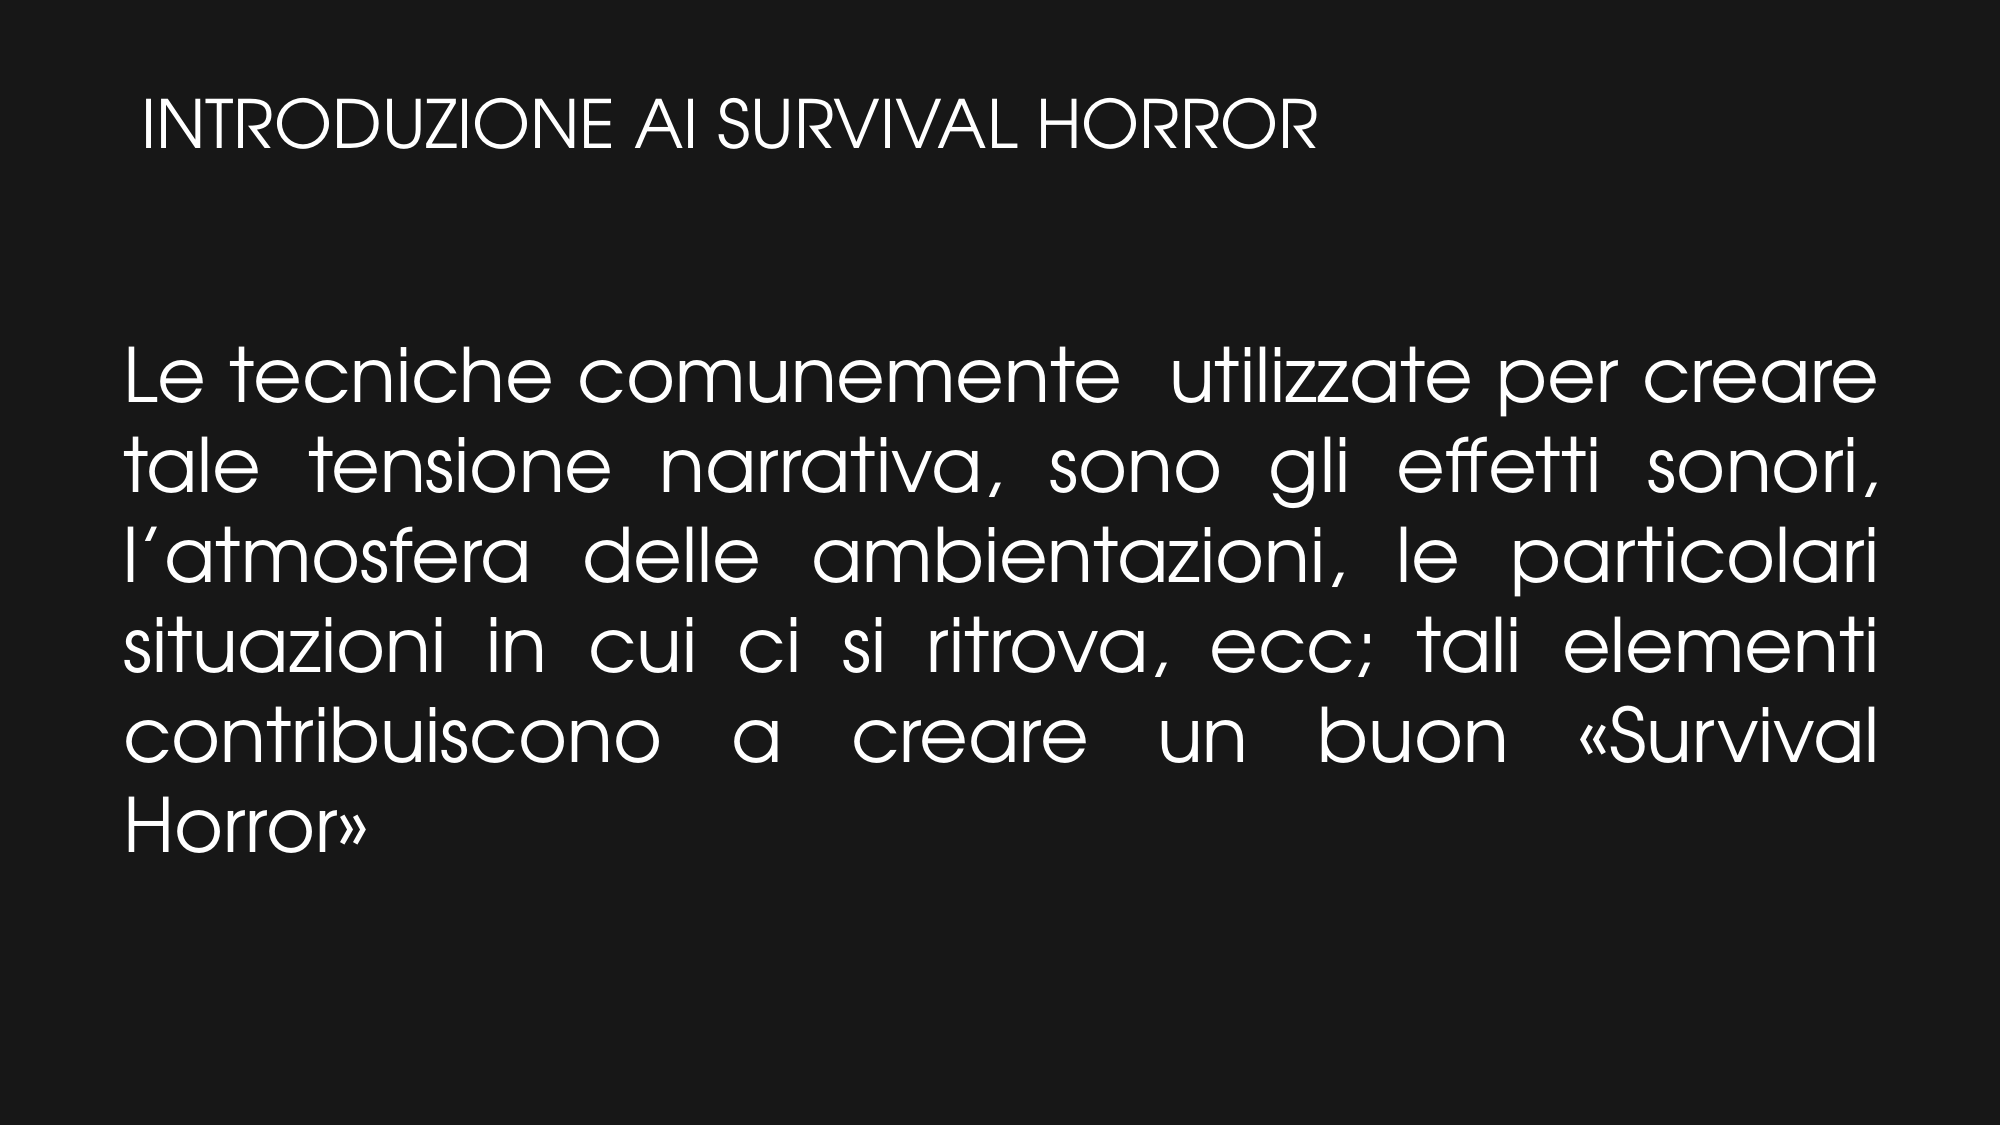

# Introduzione ai survival horror

Le tecniche comunemente  utilizzate per creare tale tensione narrativa, sono gli effetti sonori, l’atmosfera delle ambientazioni, le particolari situazioni in cui ci si ritrova, ecc; tali elementi contribuiscono a creare un buon «Survival Horror»